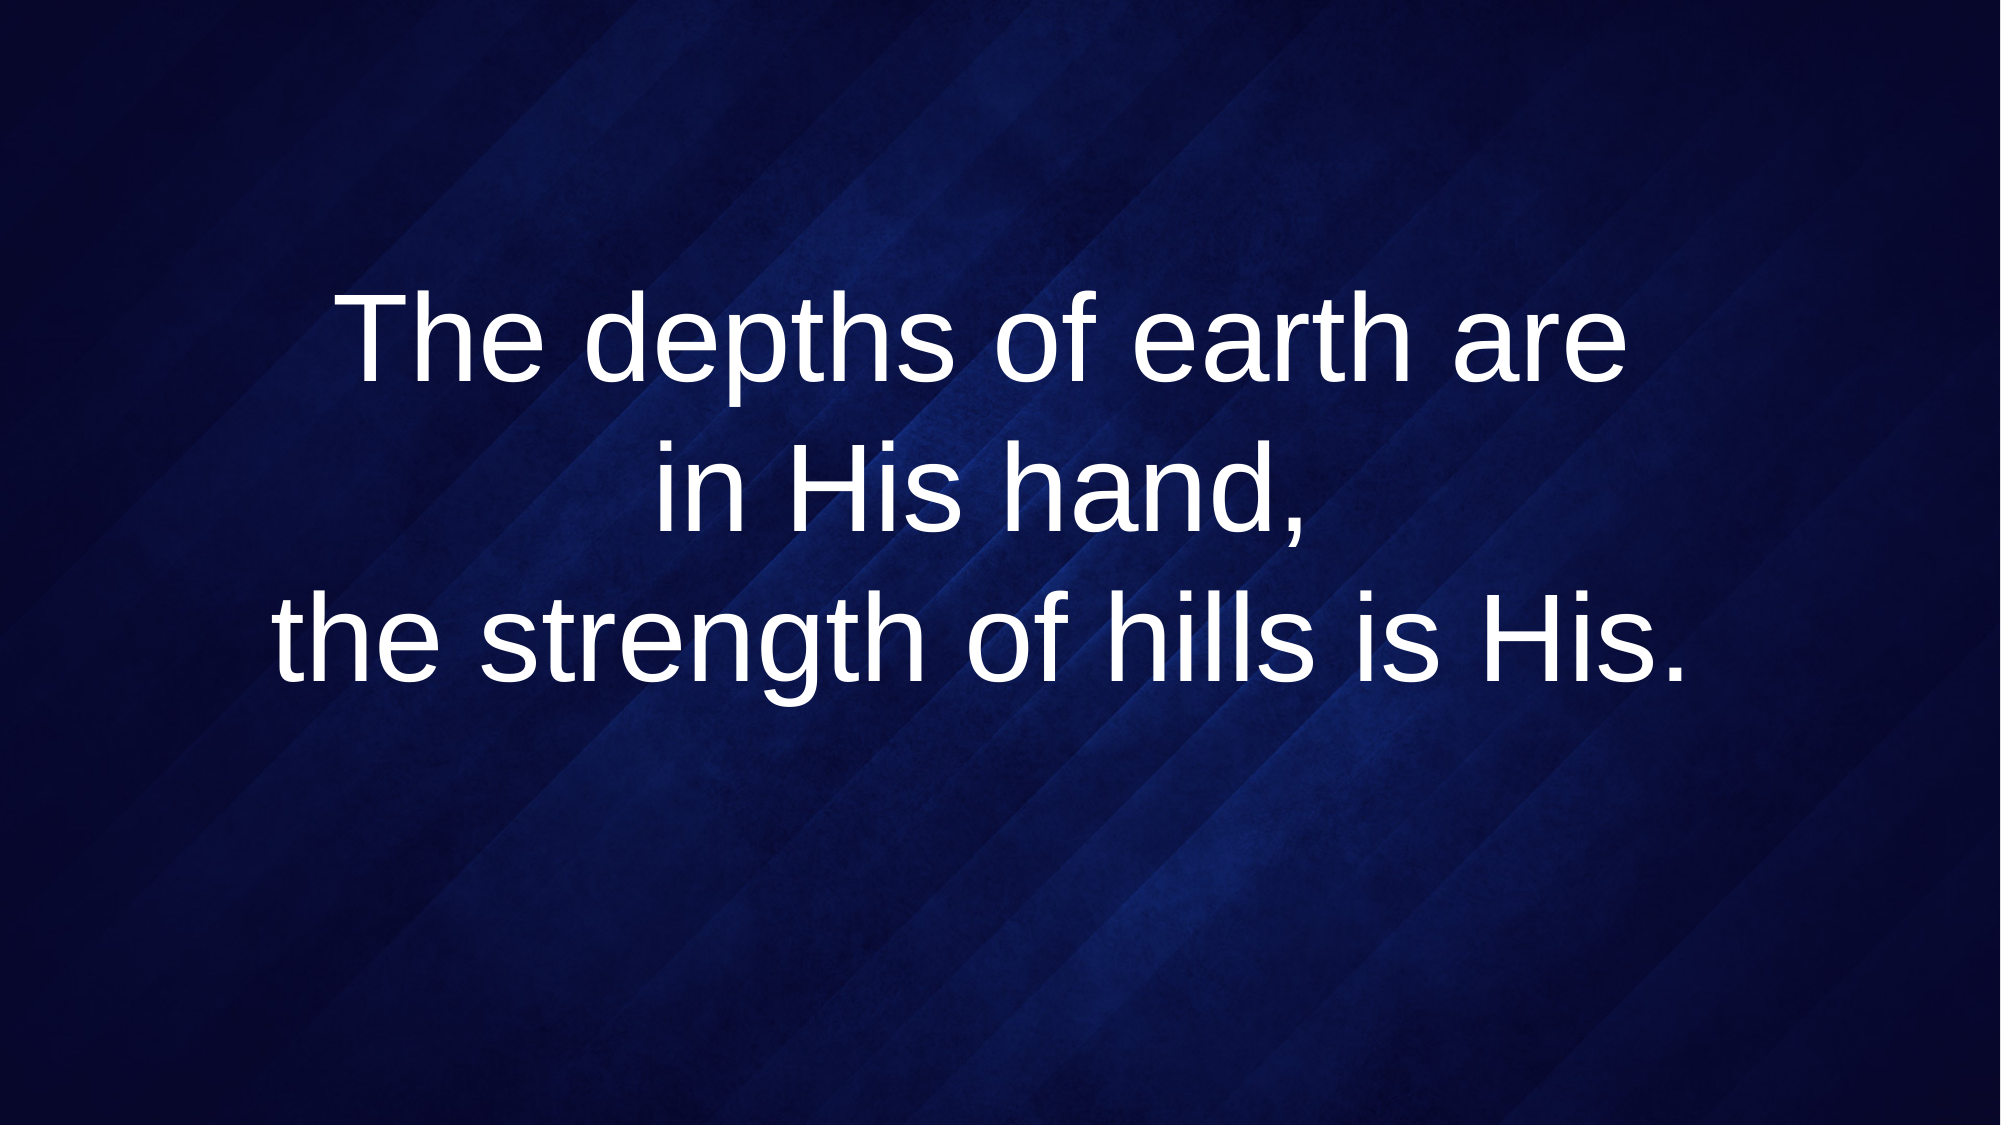

# The depths of earth are in His hand, the strength of hills is His.